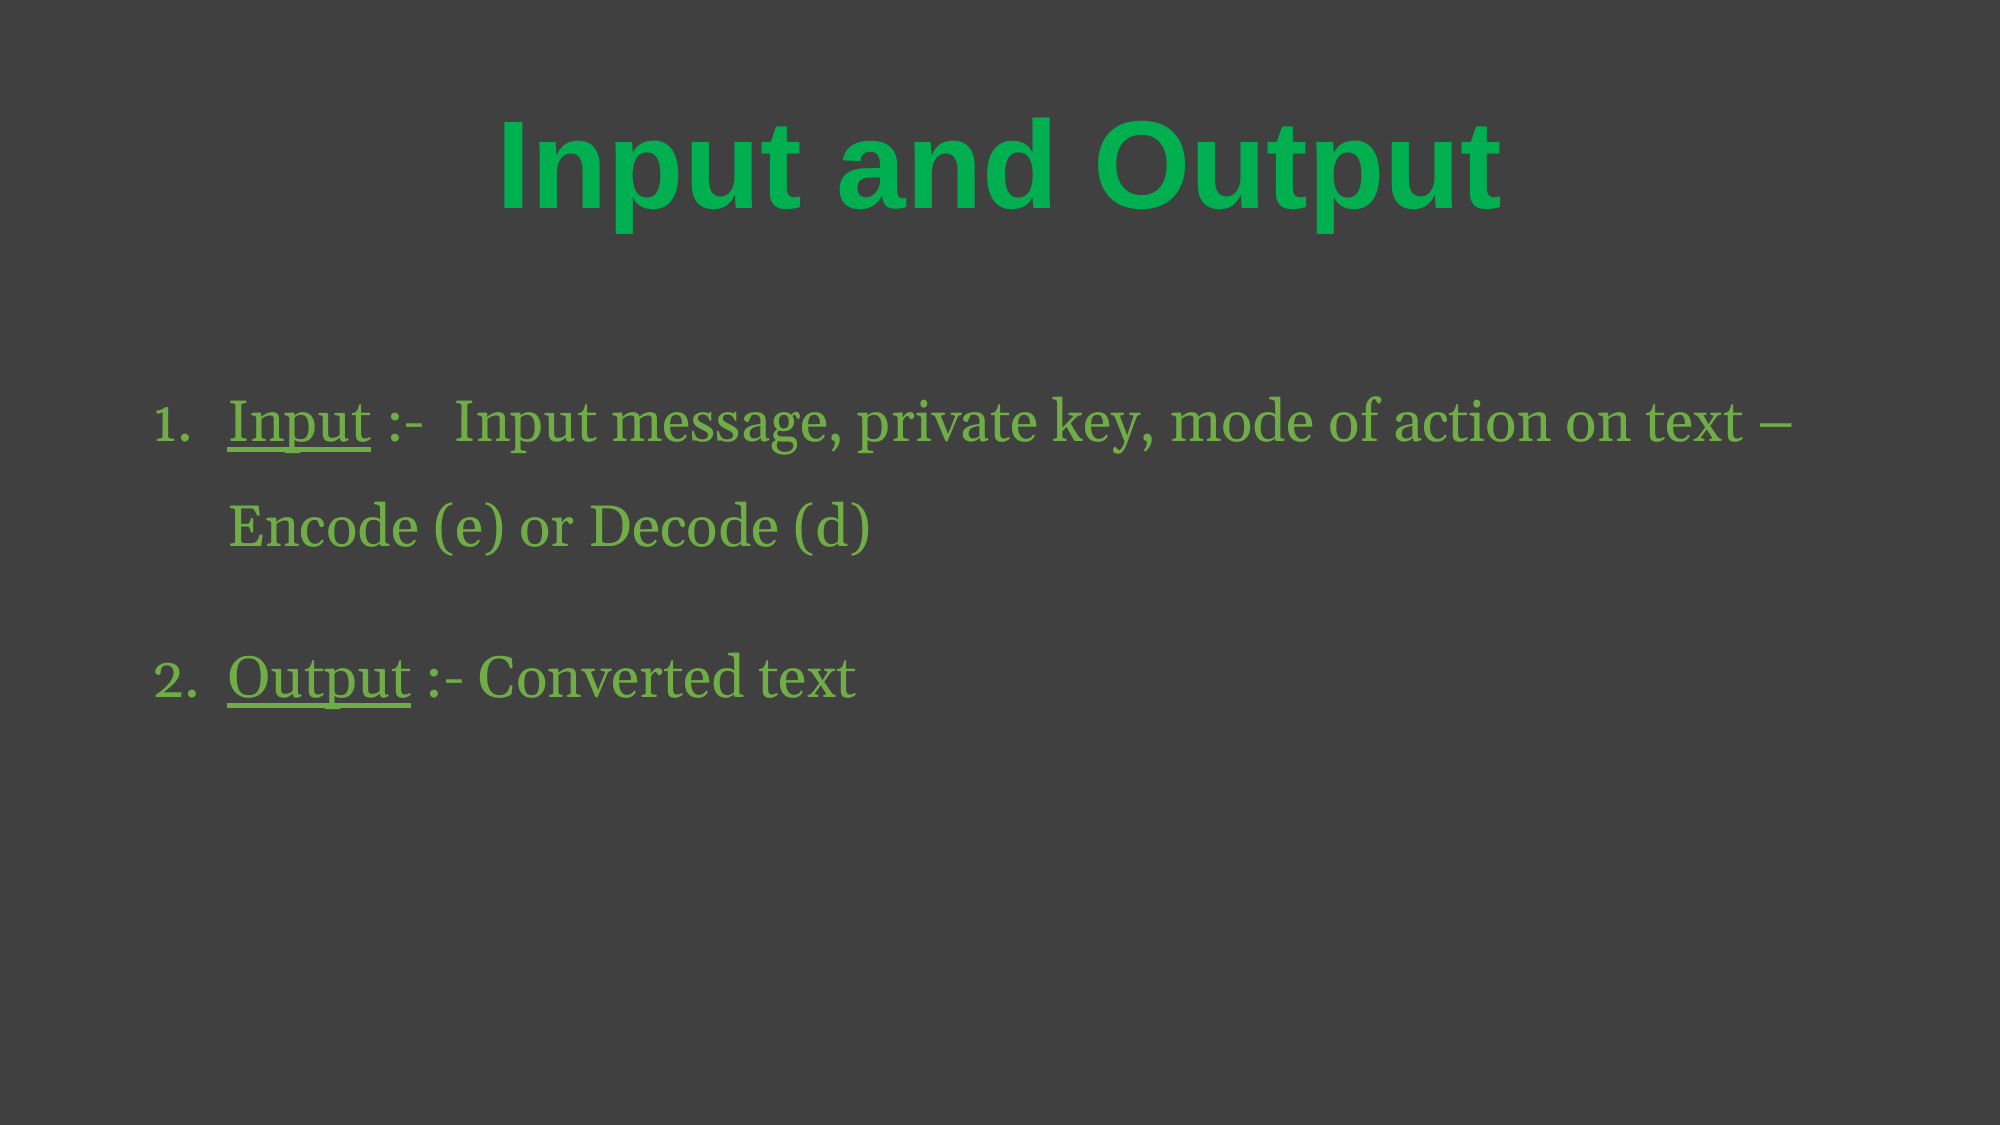

# Input and Output

Input :-  Input message, private key, mode of action on text – Encode (e) or Decode (d)
Output :- Converted text